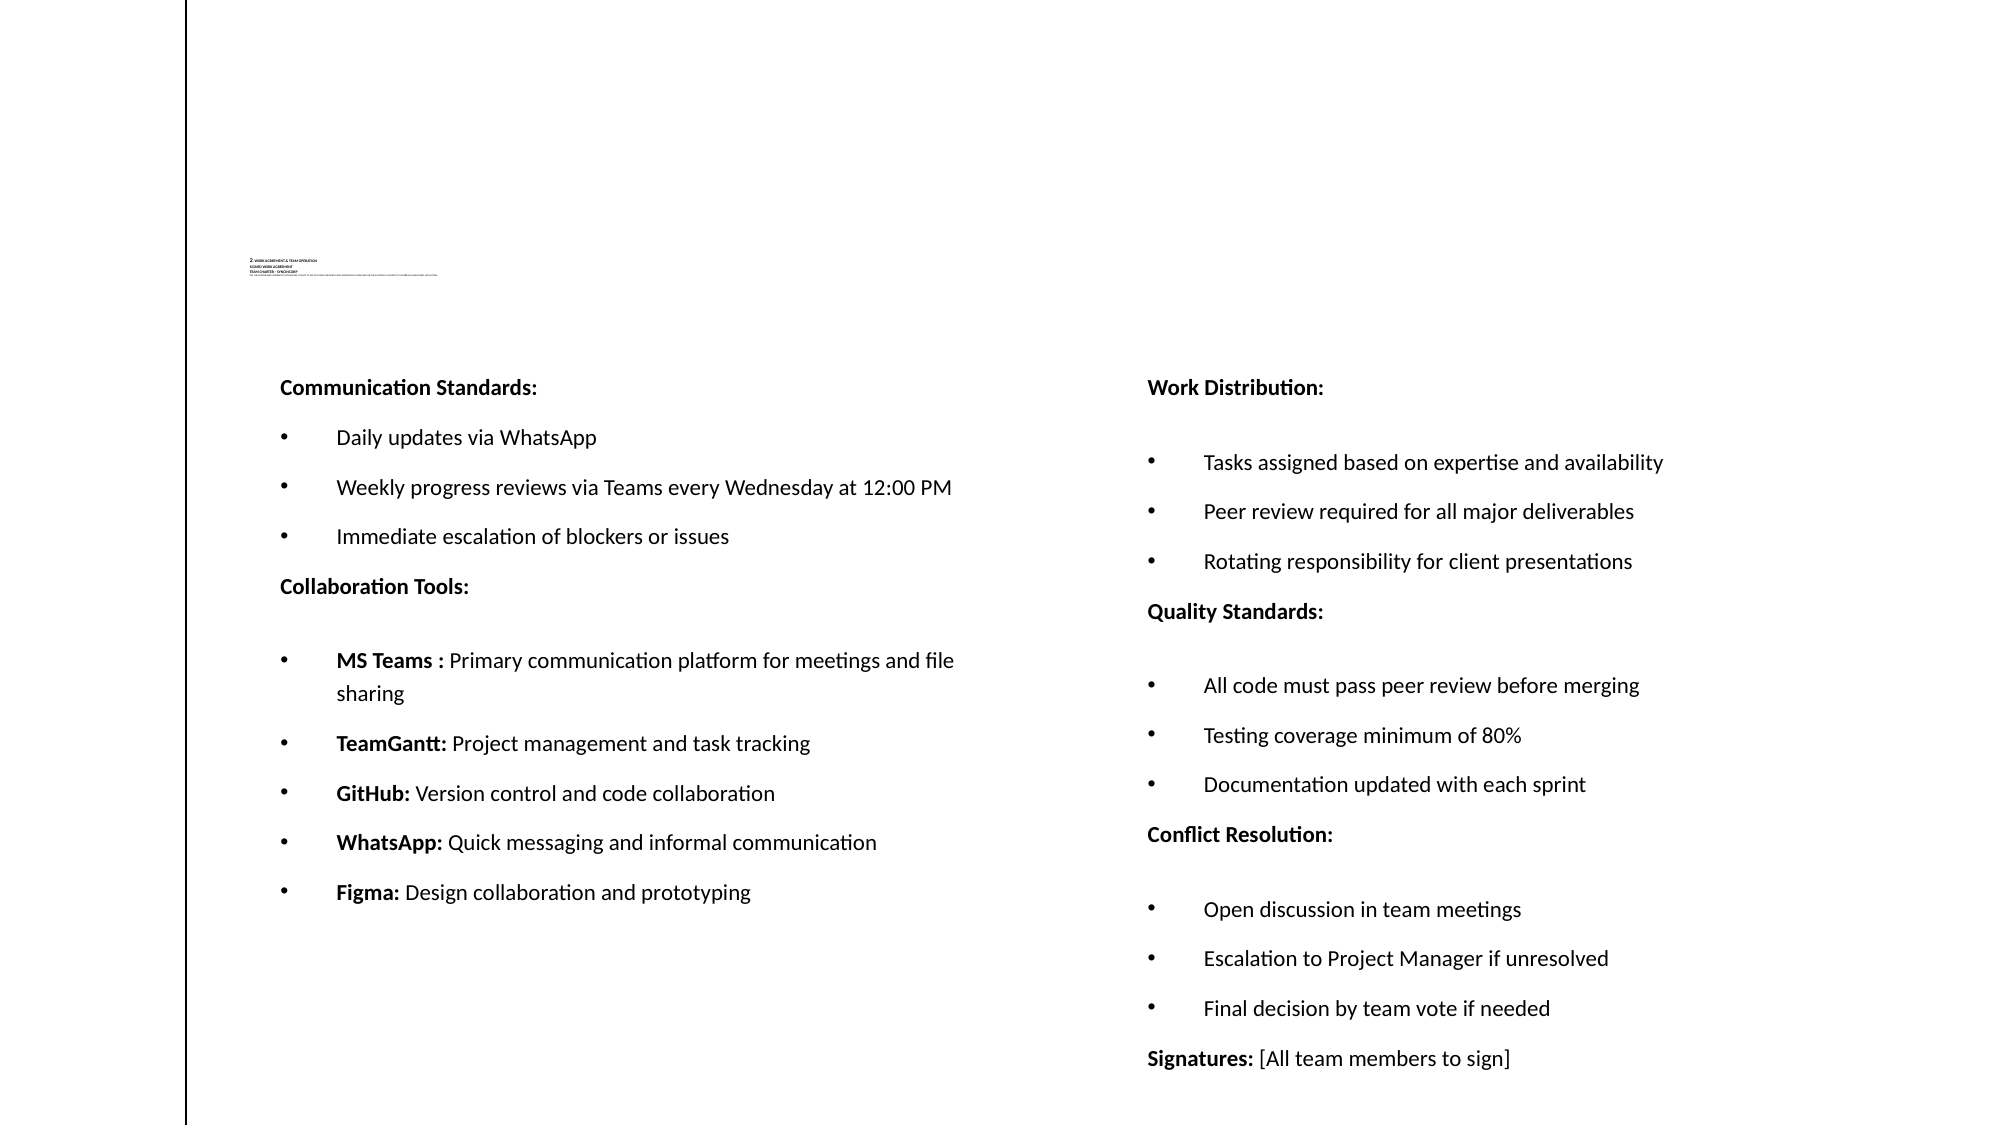

# 2. Work Agreement & Team Operation Signed Work Agreement Team Charter – SyncInCorp We, the undersigned members of SyncInCorp, commit to the following principles and operational guidelines for the successful delivery of the Crèche Management Application:
Work Distribution:
Tasks assigned based on expertise and availability
Peer review required for all major deliverables
Rotating responsibility for client presentations
Quality Standards:
All code must pass peer review before merging
Testing coverage minimum of 80%
Documentation updated with each sprint
Conflict Resolution:
Open discussion in team meetings
Escalation to Project Manager if unresolved
Final decision by team vote if needed
Signatures: [All team members to sign]

Communication Standards:
Daily updates via WhatsApp
Weekly progress reviews via Teams every Wednesday at 12:00 PM
Immediate escalation of blockers or issues
Collaboration Tools:
MS Teams : Primary communication platform for meetings and file sharing
TeamGantt: Project management and task tracking
GitHub: Version control and code collaboration
WhatsApp: Quick messaging and informal communication
Figma: Design collaboration and prototyping